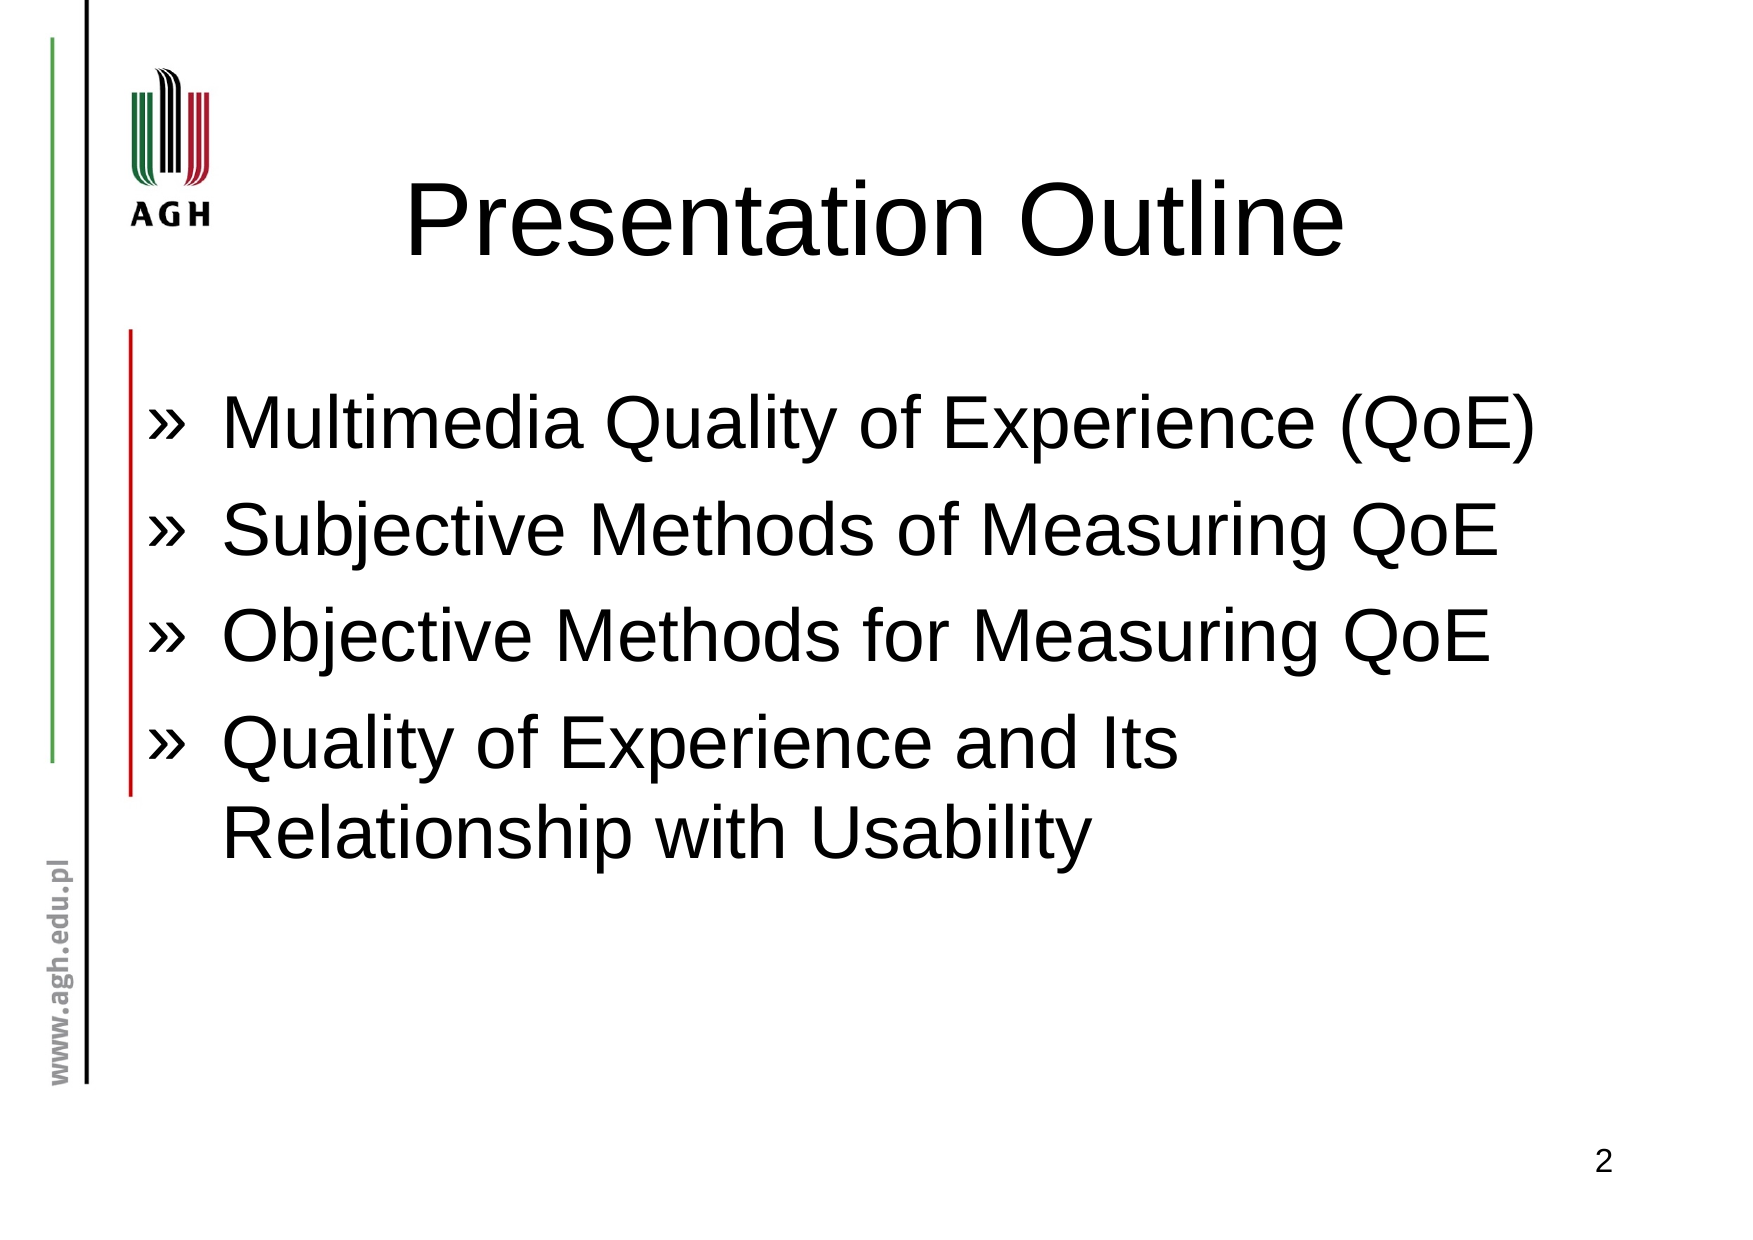

# Presentation Outline
Multimedia Quality of Experience (QoE)
Subjective Methods of Measuring QoE
Objective Methods for Measuring QoE
Quality of Experience and Its Relationship with Usability
2